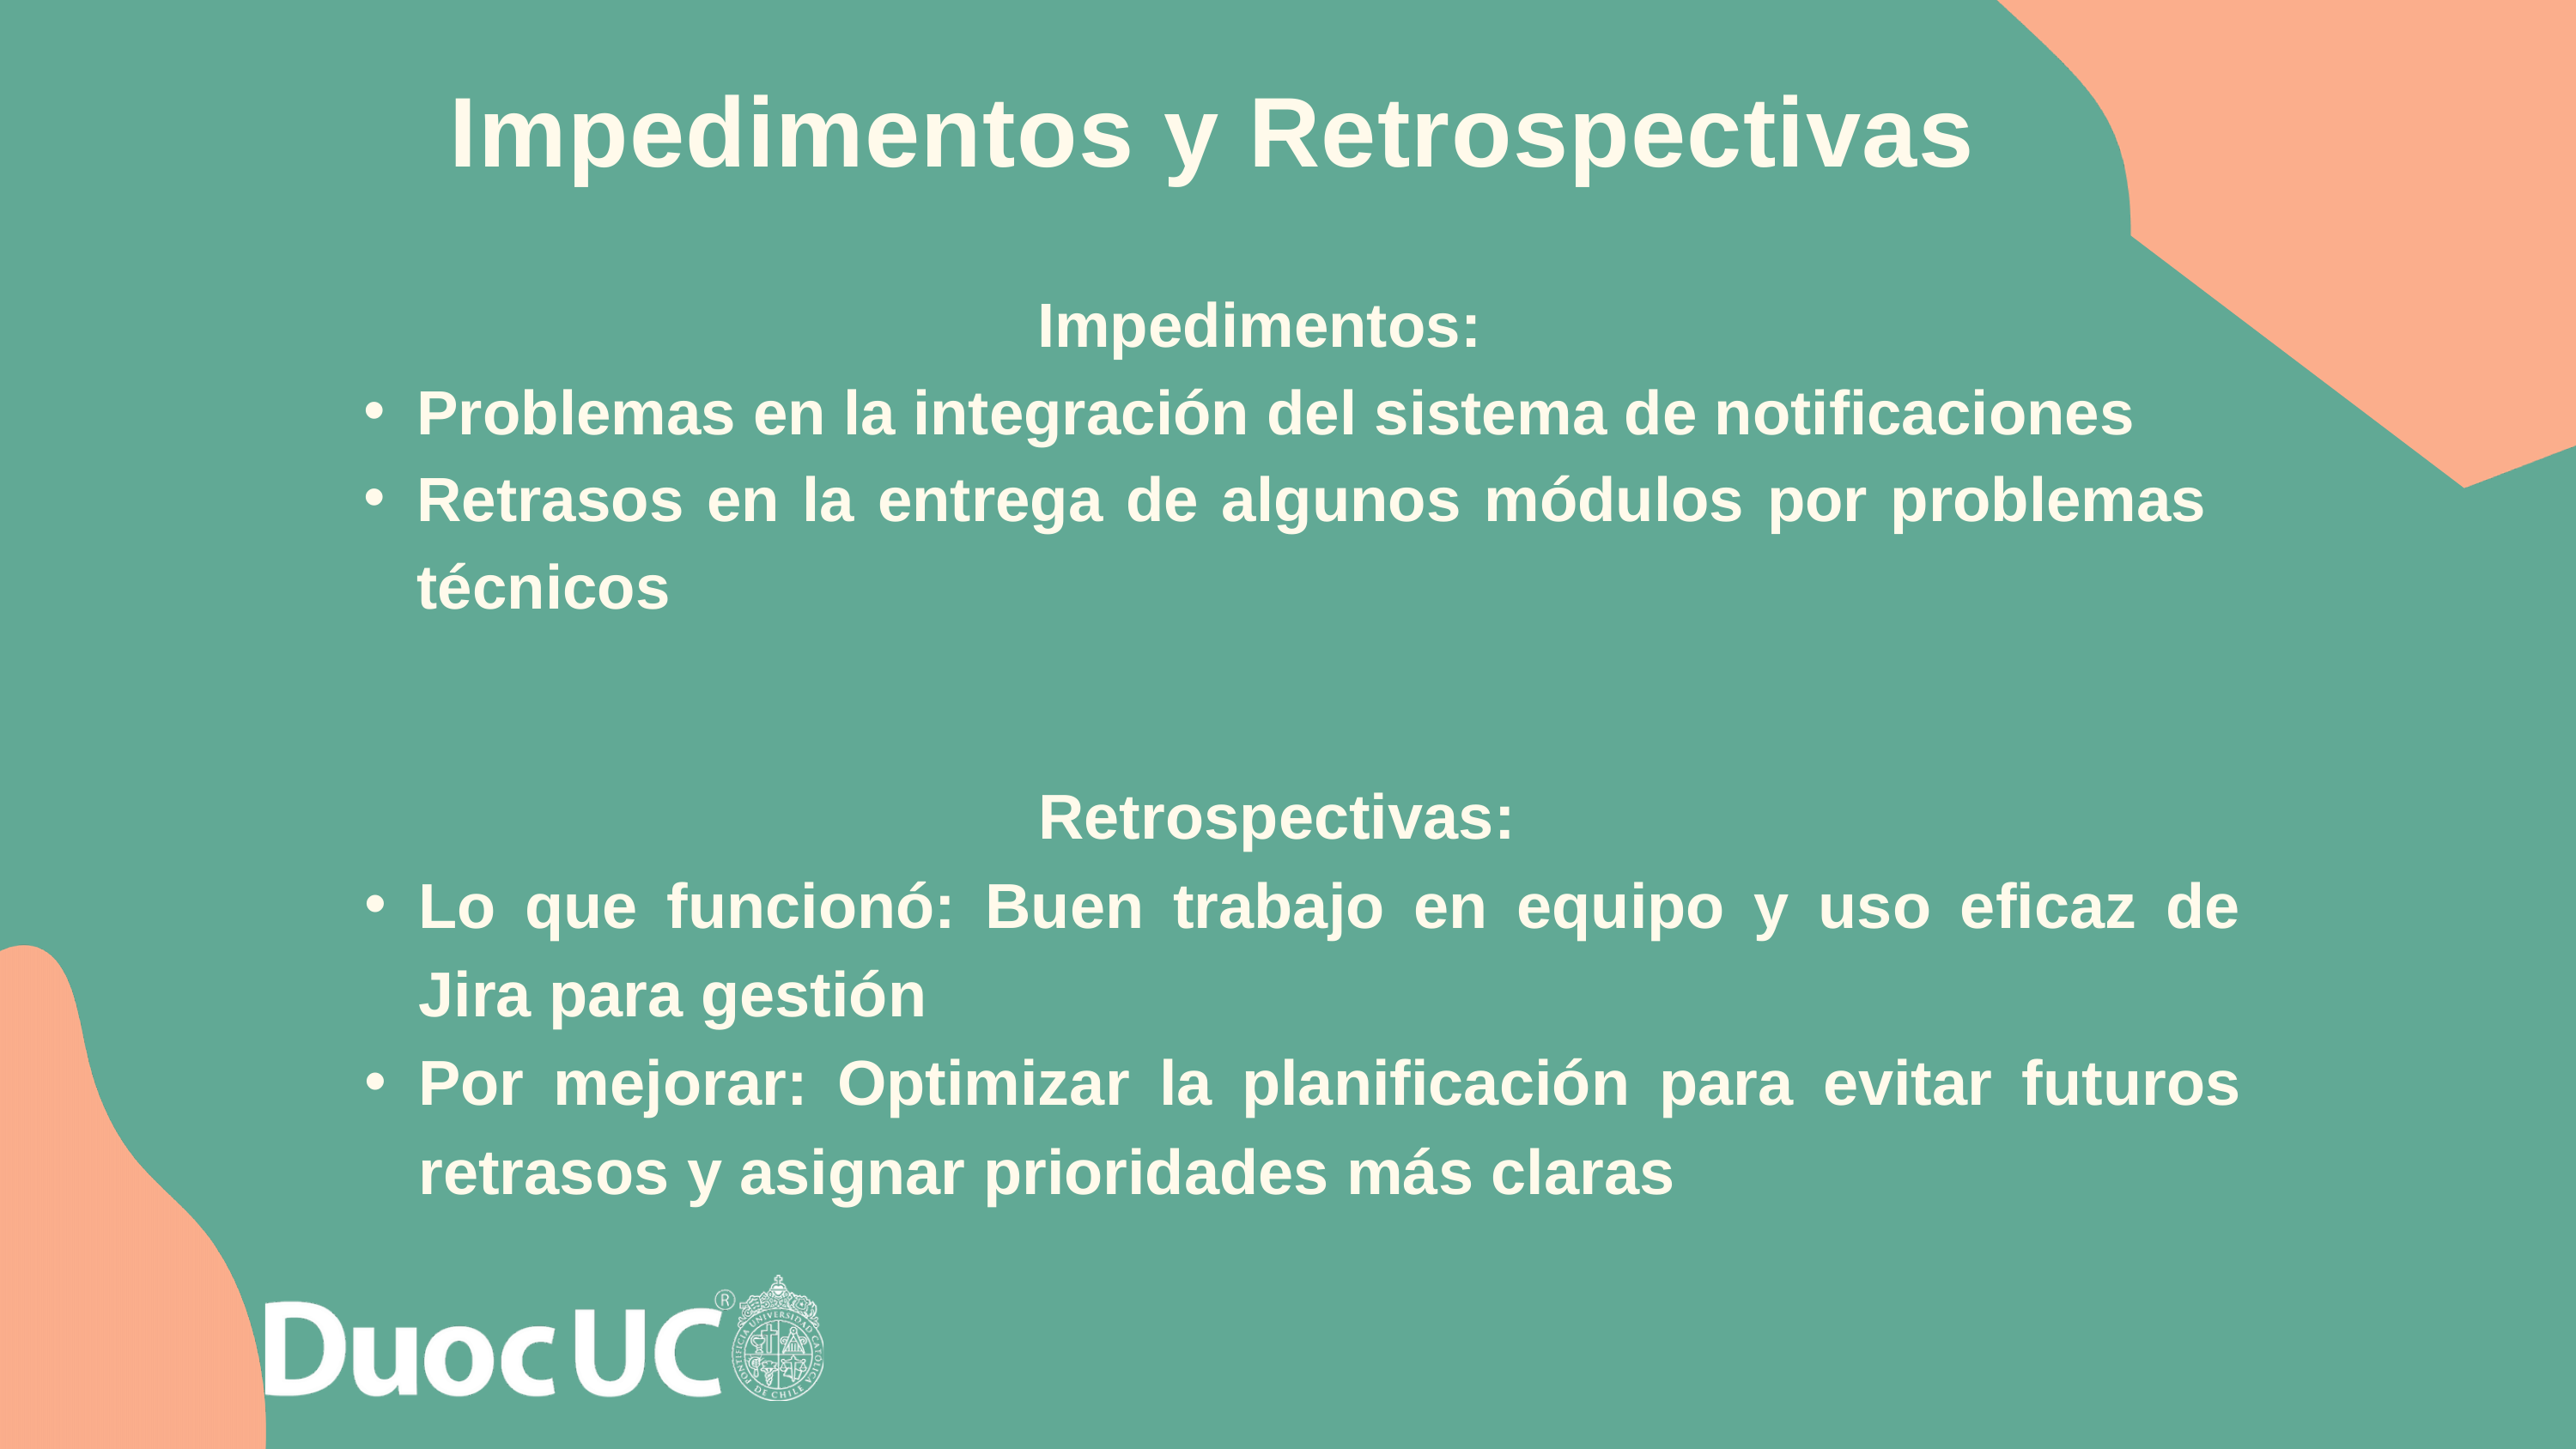

Impedimentos y Retrospectivas
Impedimentos:
Problemas en la integración del sistema de notificaciones
Retrasos en la entrega de algunos módulos por problemas técnicos

Retrospectivas:
Lo que funcionó: Buen trabajo en equipo y uso eficaz de Jira para gestión
Por mejorar: Optimizar la planificación para evitar futuros retrasos y asignar prioridades más claras